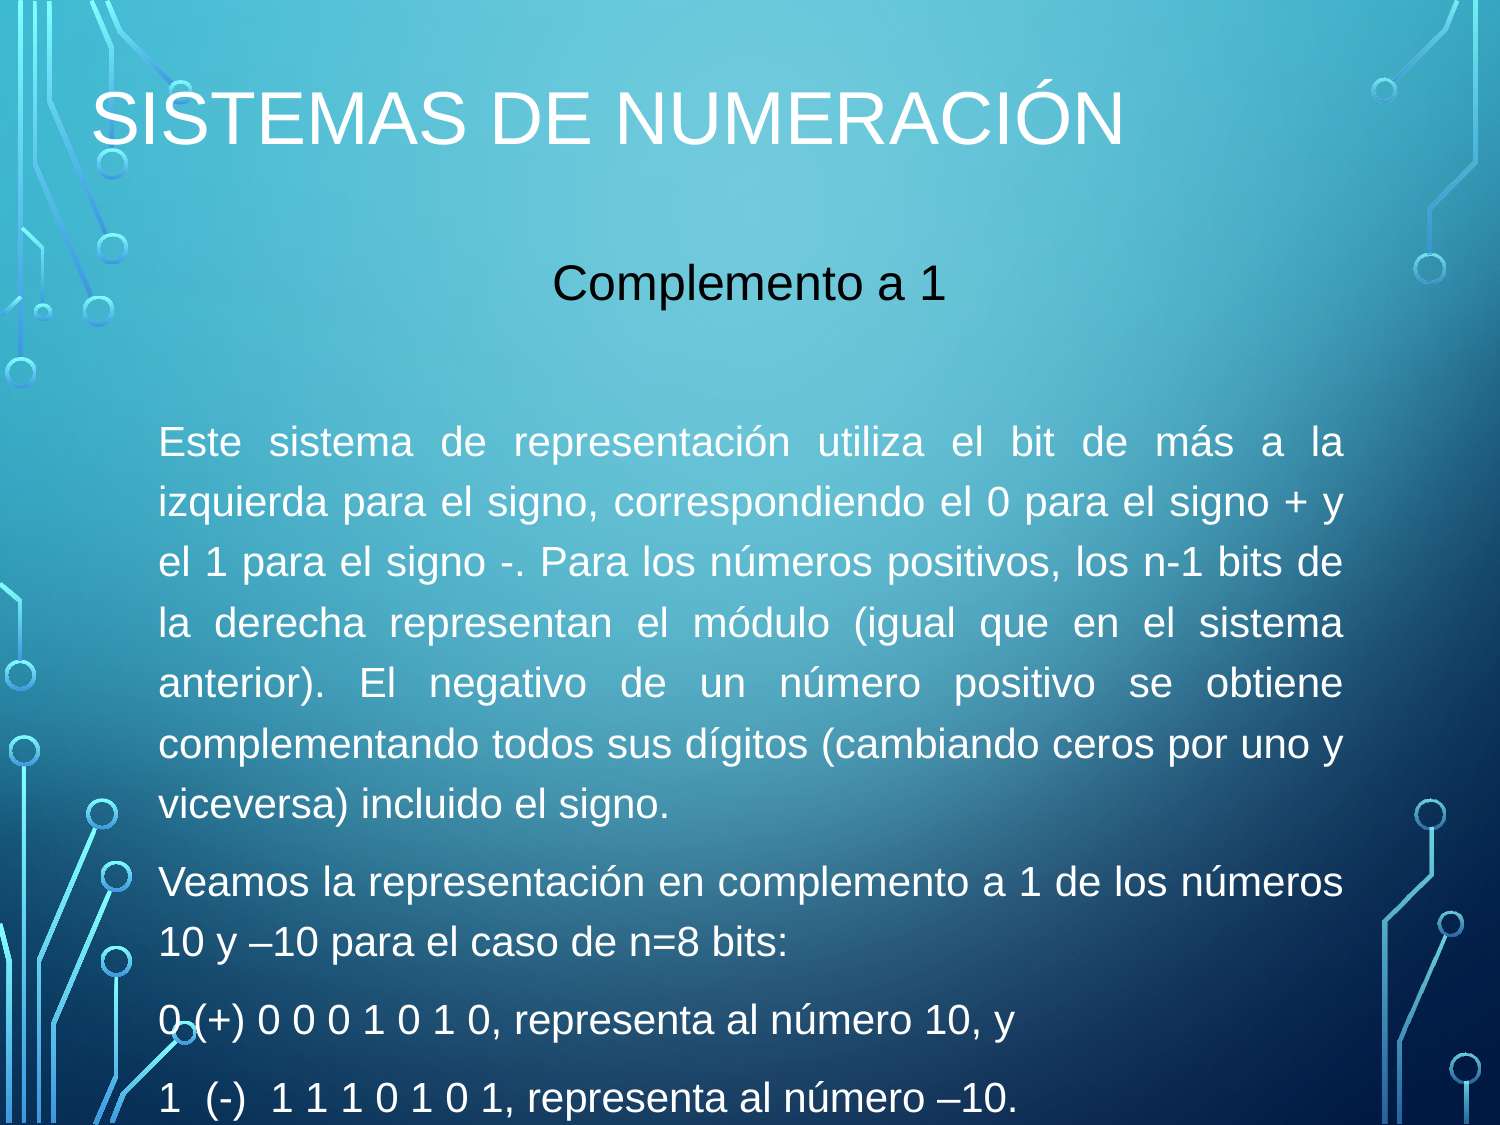

# Sistemas de Numeración
Complemento a 1
Este sistema de representación utiliza el bit de más a la izquierda para el signo, correspondiendo el 0 para el signo + y el 1 para el signo -. Para los números positivos, los n-1 bits de la derecha representan el módulo (igual que en el sistema anterior). El negativo de un número positivo se obtiene complementando todos sus dígitos (cambiando ceros por uno y viceversa) incluido el signo.
Veamos la representación en complemento a 1 de los números 10 y –10 para el caso de n=8 bits:
0 (+) 0 0 0 1 0 1 0, representa al número 10, y
1  (-)  1 1 1 0 1 0 1, representa al número –10.